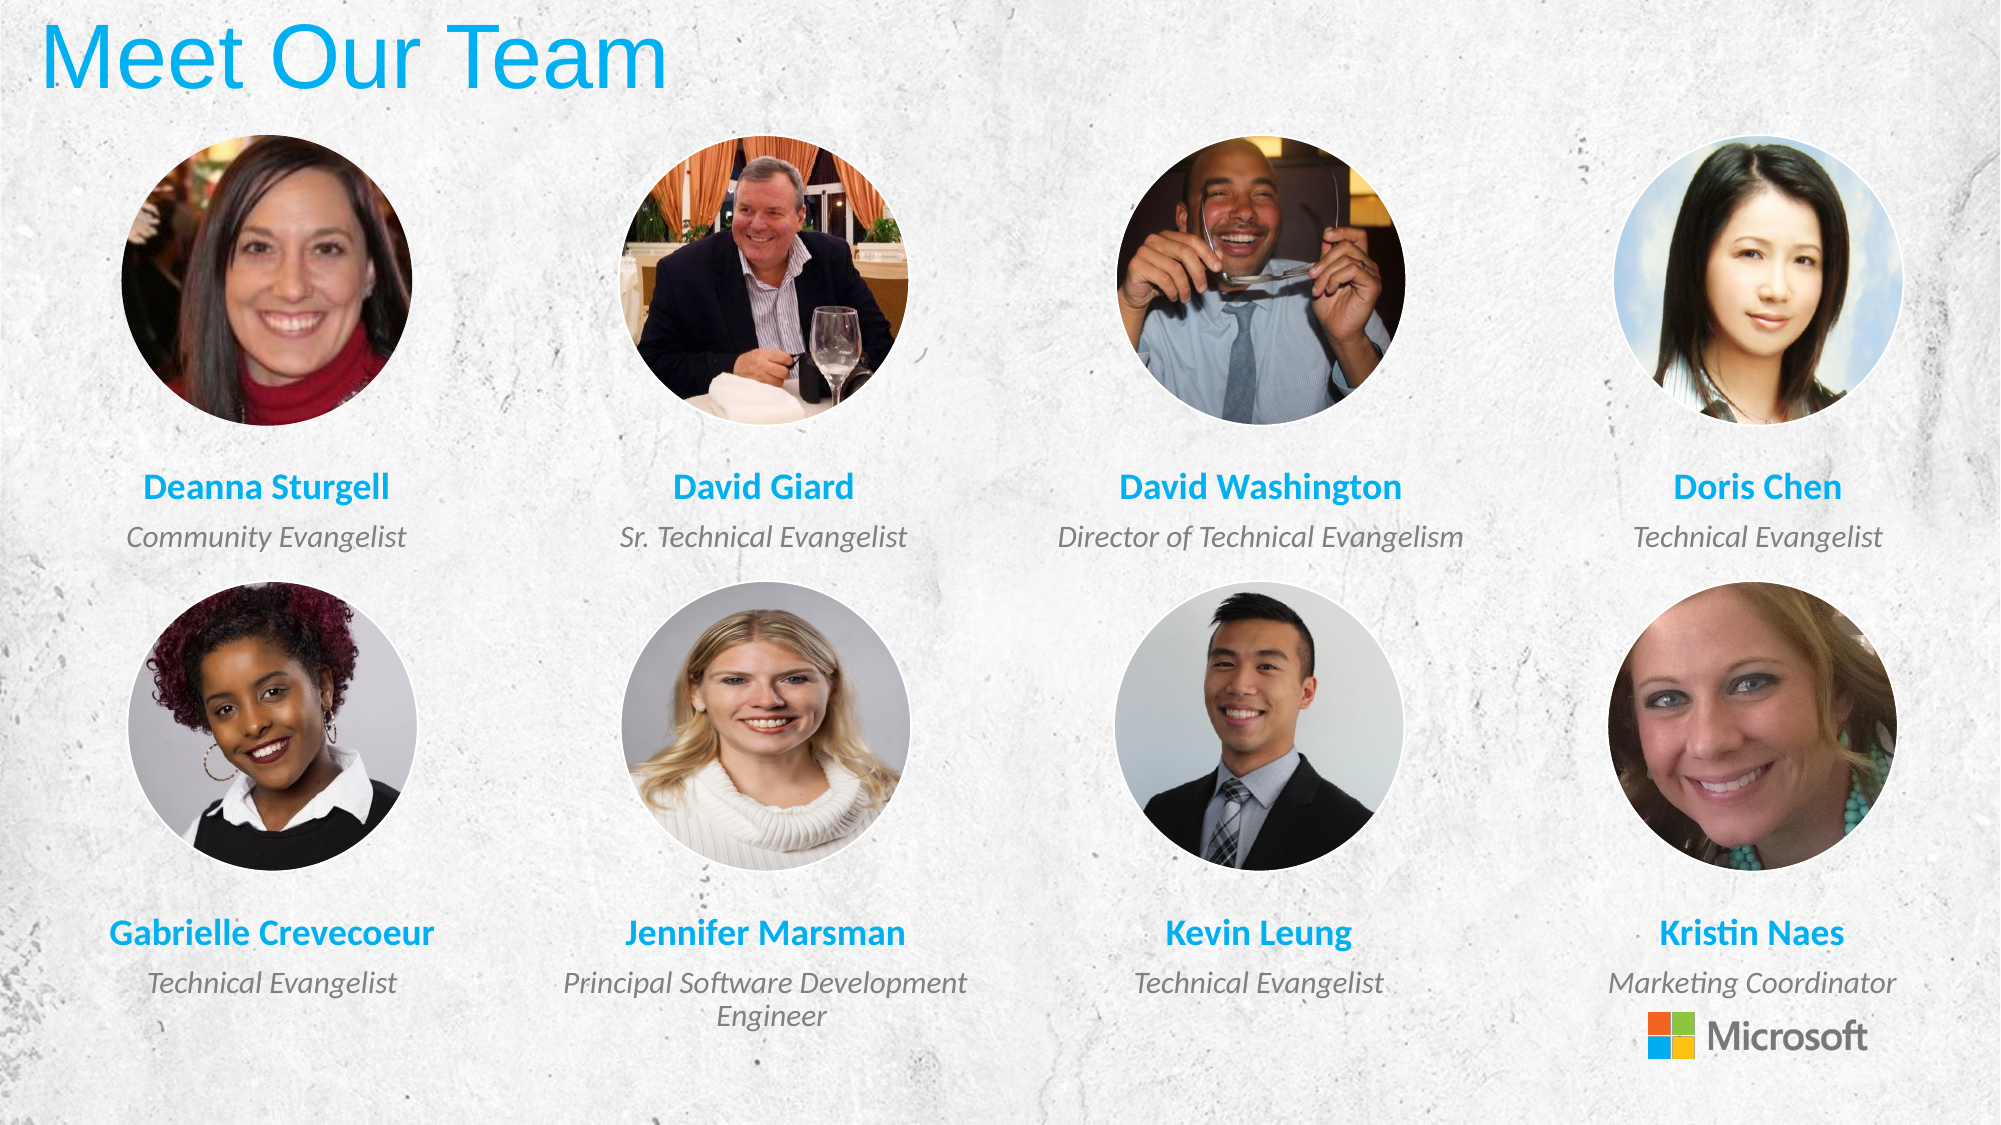

# Meet Our Team
Deanna Sturgell
Community Evangelist
David Giard
Sr. Technical Evangelist
David Washington
Director of Technical Evangelism
Doris Chen
Technical Evangelist
Gabrielle Crevecoeur
Technical Evangelist
Jennifer Marsman
Principal Software Development Engineer
Kevin Leung
Technical Evangelist
Kristin Naes
Marketing Coordinator